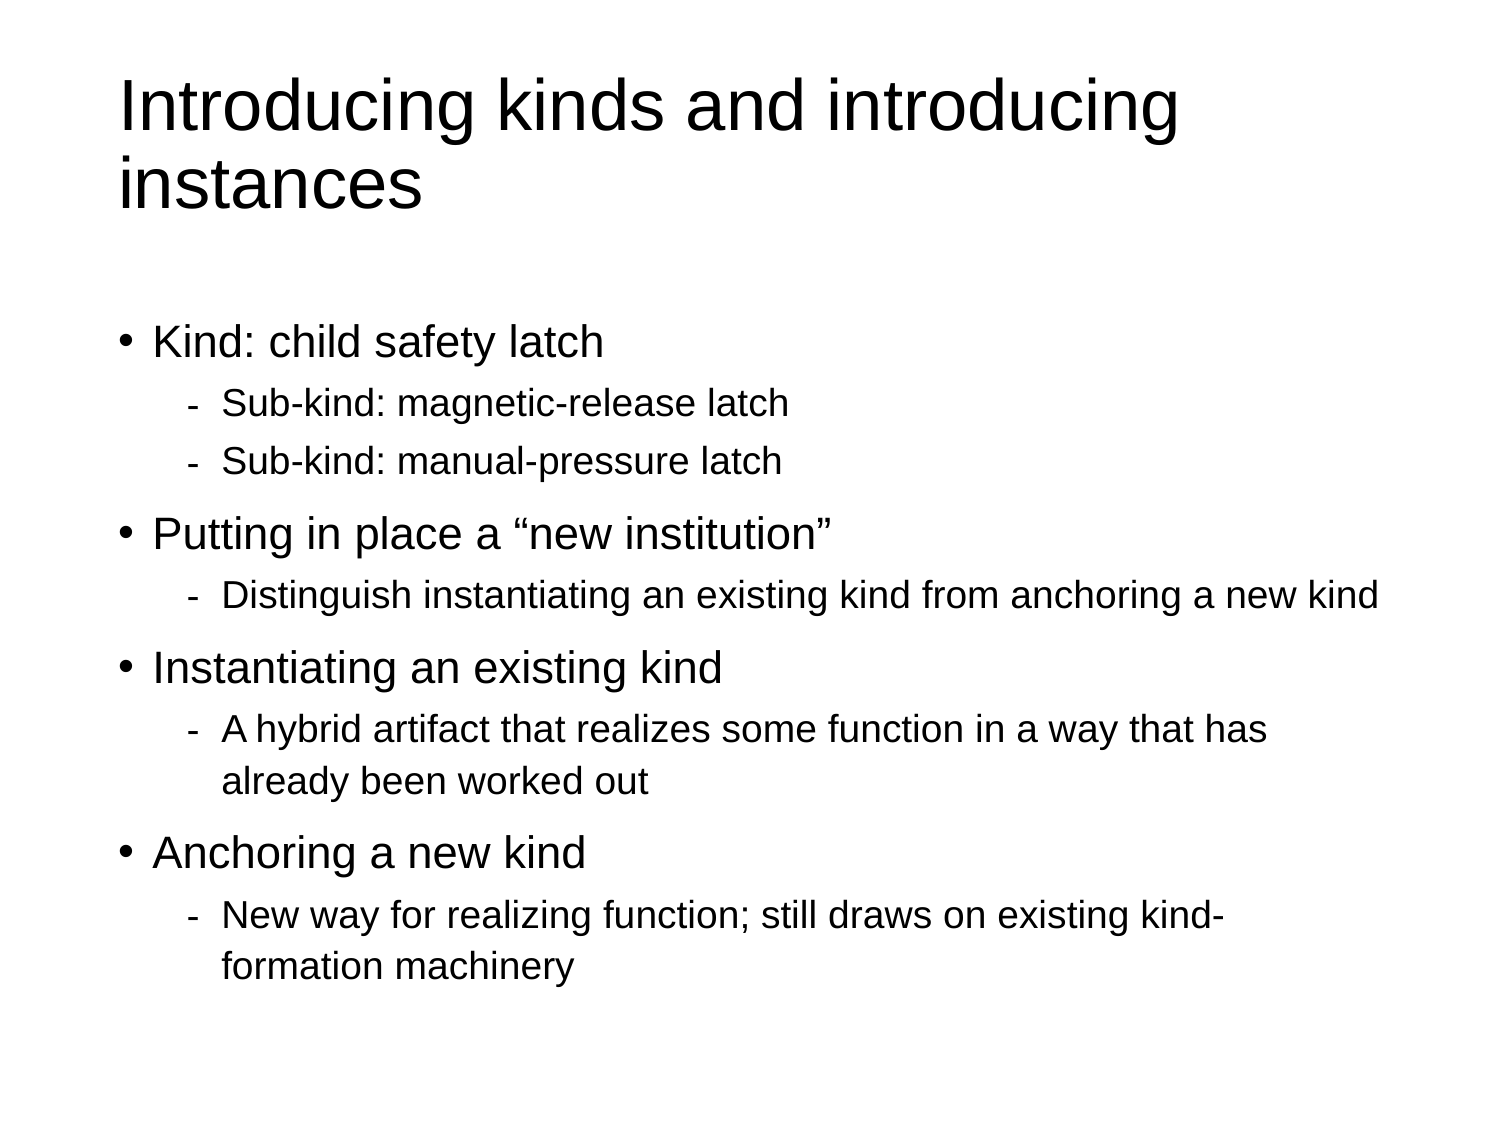

# Introducing kinds and introducing instances
Kind: child safety latch
Sub-kind: magnetic-release latch
Sub-kind: manual-pressure latch
Putting in place a “new institution”
Distinguish instantiating an existing kind from anchoring a new kind
Instantiating an existing kind
A hybrid artifact that realizes some function in a way that has already been worked out
Anchoring a new kind
New way for realizing function; still draws on existing kind-formation machinery